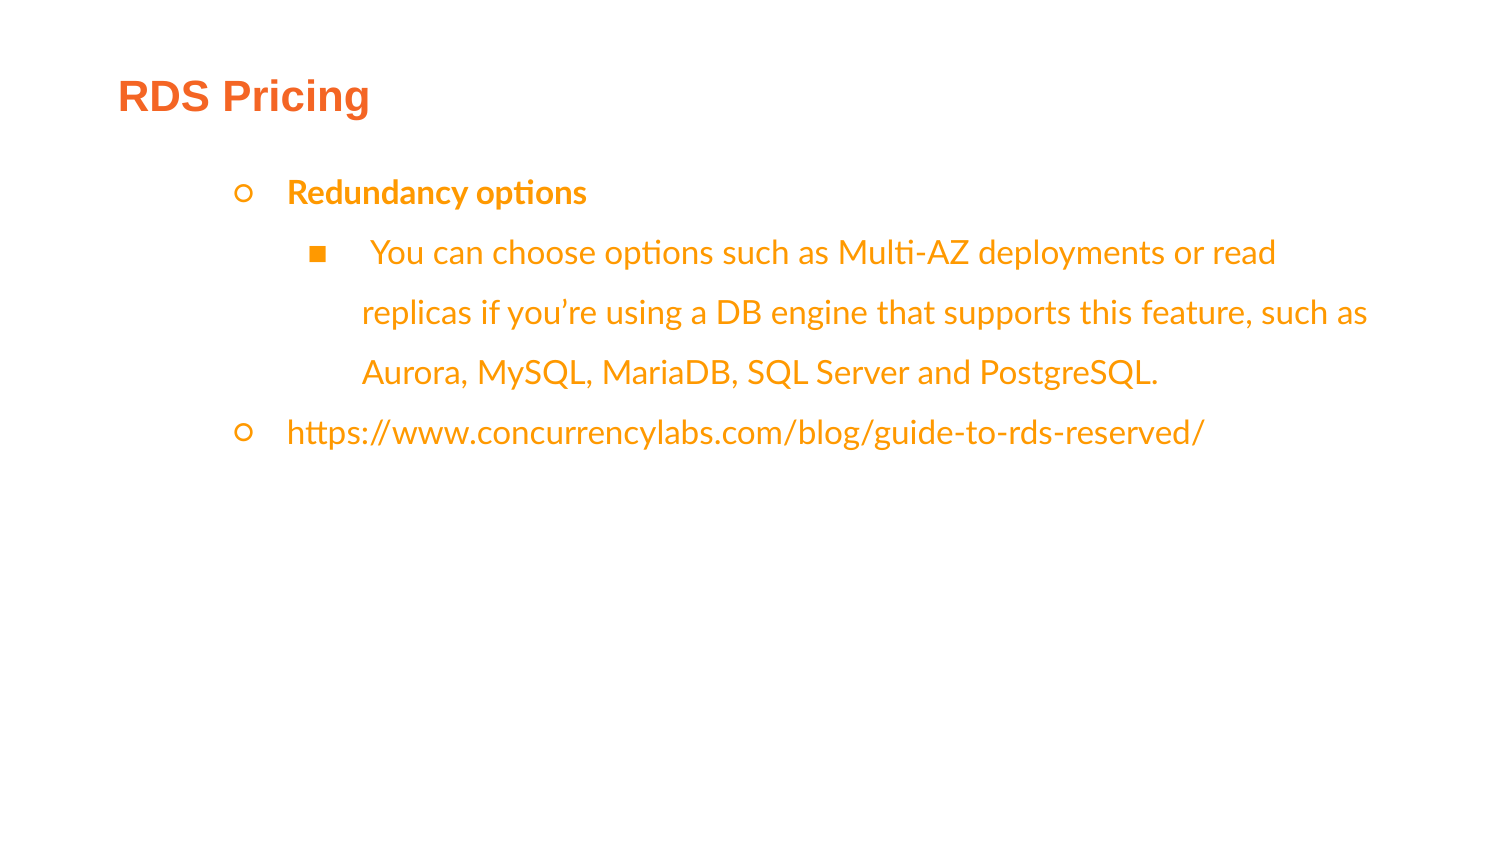

RDS Pricing
Redundancy options
 You can choose options such as Multi-AZ deployments or read replicas if you’re using a DB engine that supports this feature, such as Aurora, MySQL, MariaDB, SQL Server and PostgreSQL.
https://www.concurrencylabs.com/blog/guide-to-rds-reserved/